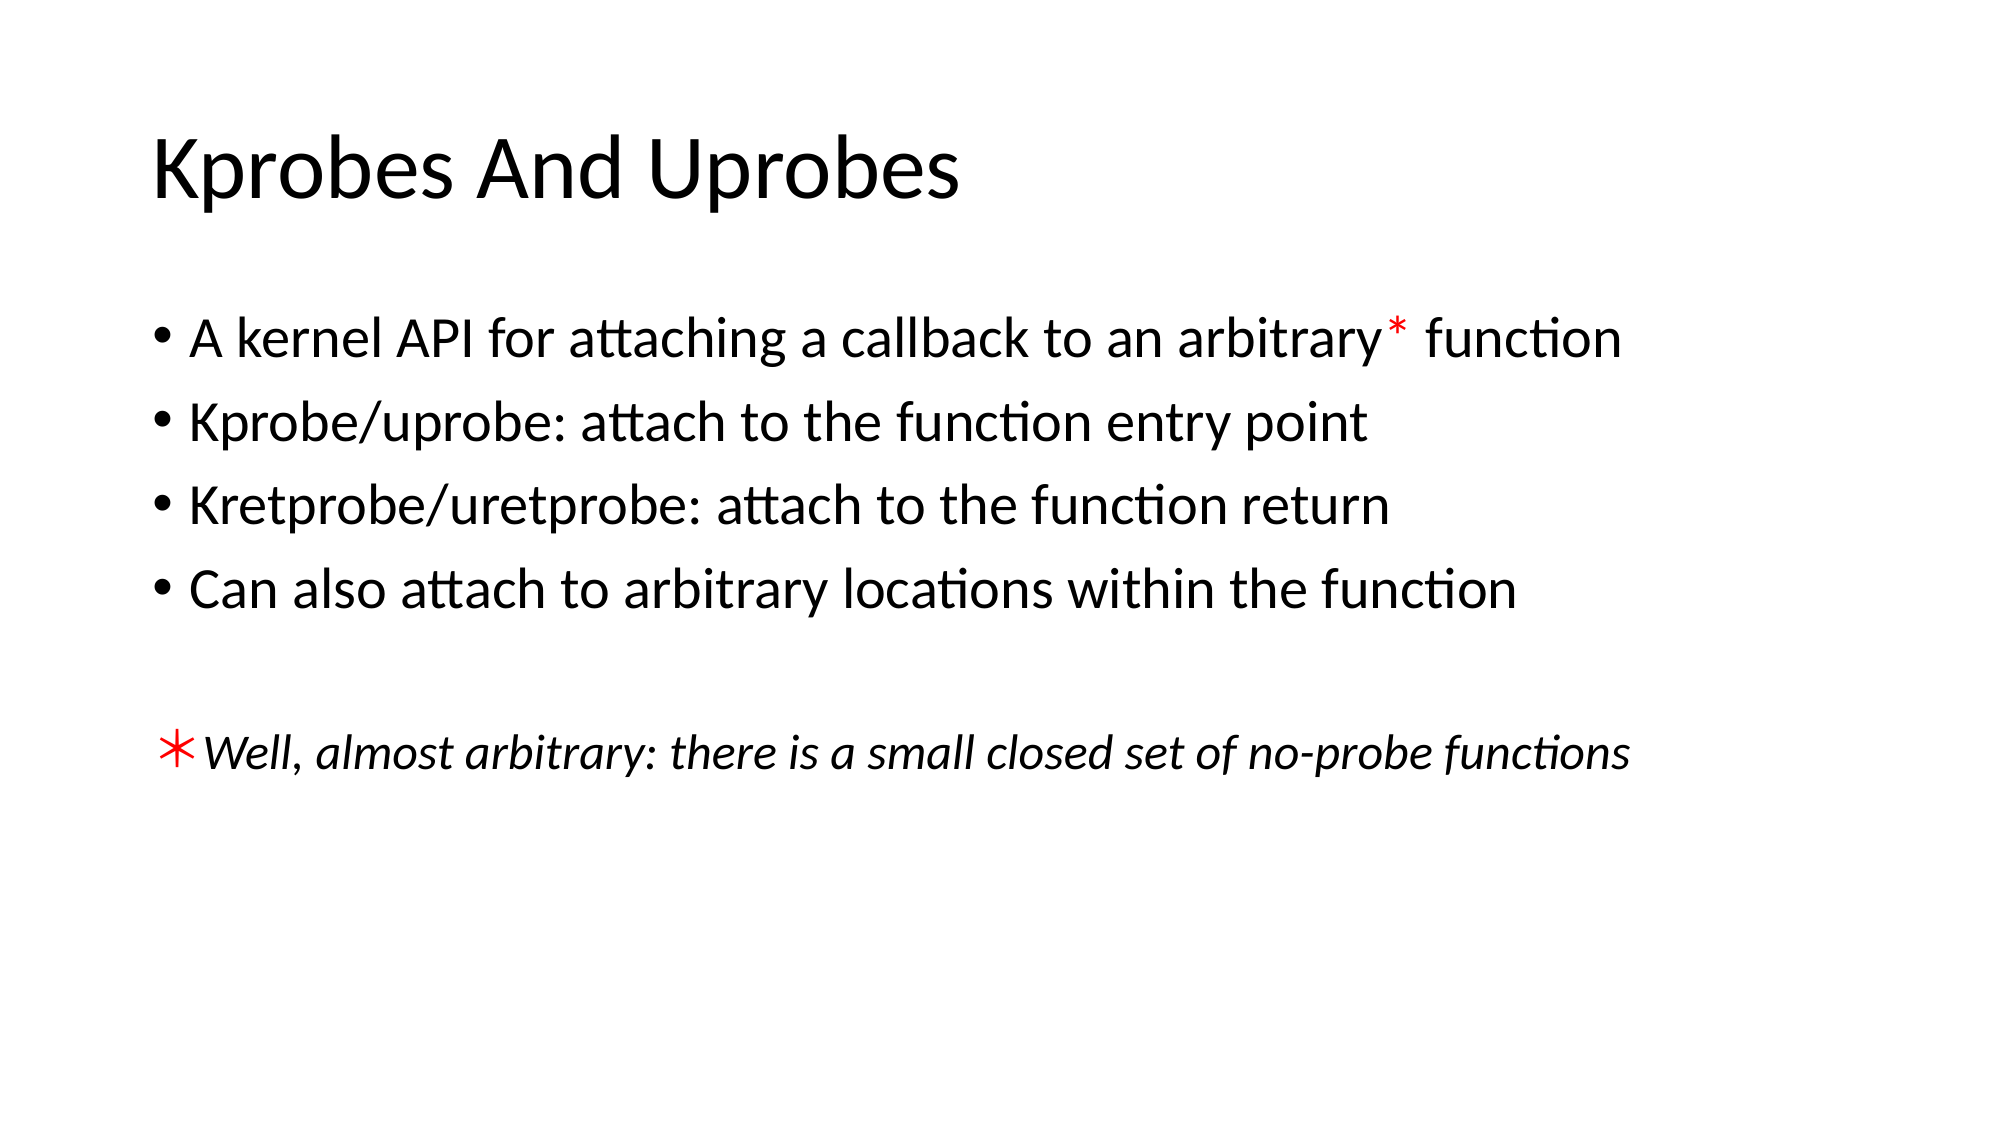

# Kprobes And Uprobes
A kernel API for attaching a callback to an arbitrary* function
Kprobe/uprobe: attach to the function entry point
Kretprobe/uretprobe: attach to the function return
Can also attach to arbitrary locations within the function

Well, almost arbitrary: there is a small closed set of no-probe functions